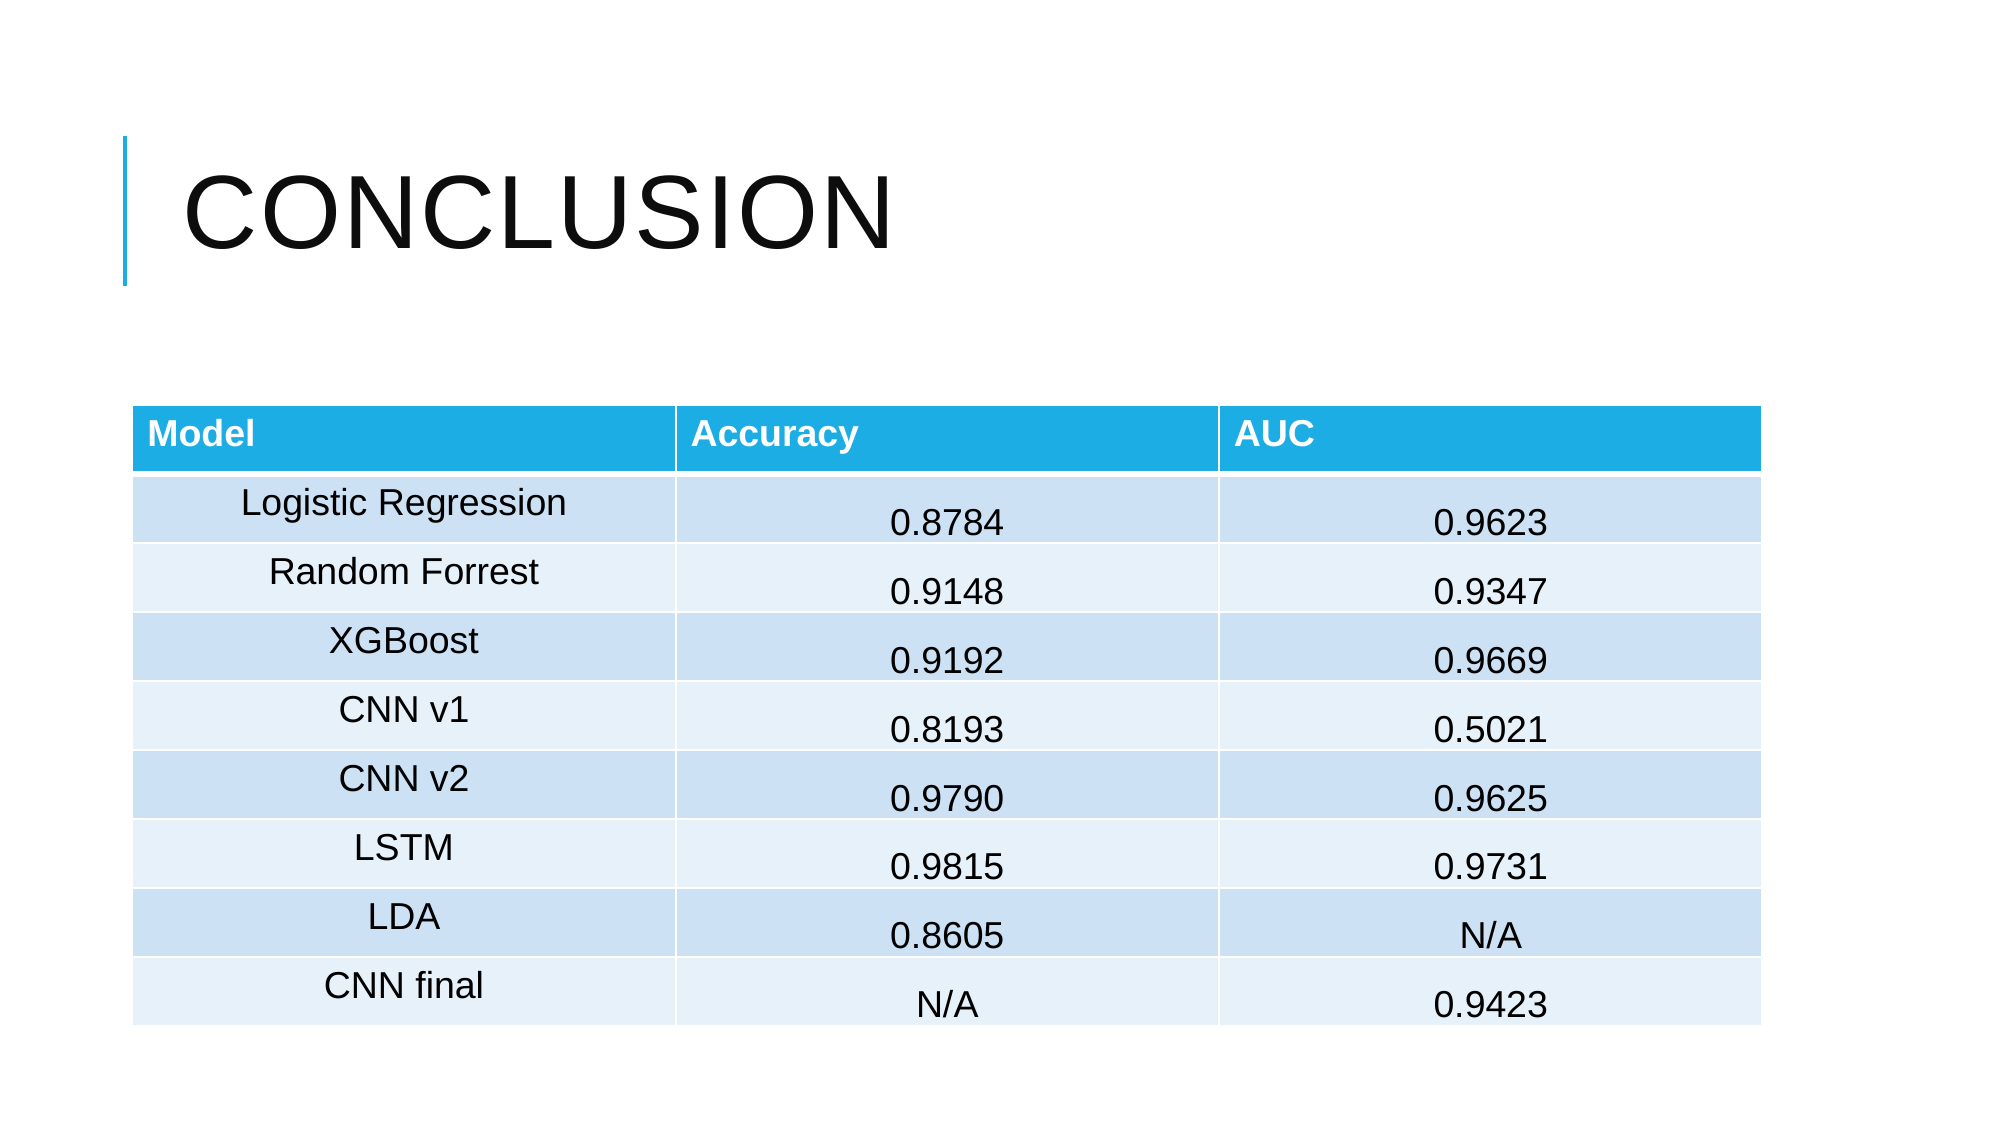

# Conclusion
| Model | Accuracy | AUC |
| --- | --- | --- |
| Logistic Regression | 0.8784 | 0.9623 |
| Random Forrest | 0.9148 | 0.9347 |
| XGBoost | 0.9192 | 0.9669 |
| CNN v1 | 0.8193 | 0.5021 |
| CNN v2 | 0.9790 | 0.9625 |
| LSTM | 0.9815 | 0.9731 |
| LDA | 0.8605 | N/A |
| CNN final | N/A | 0.9423 |